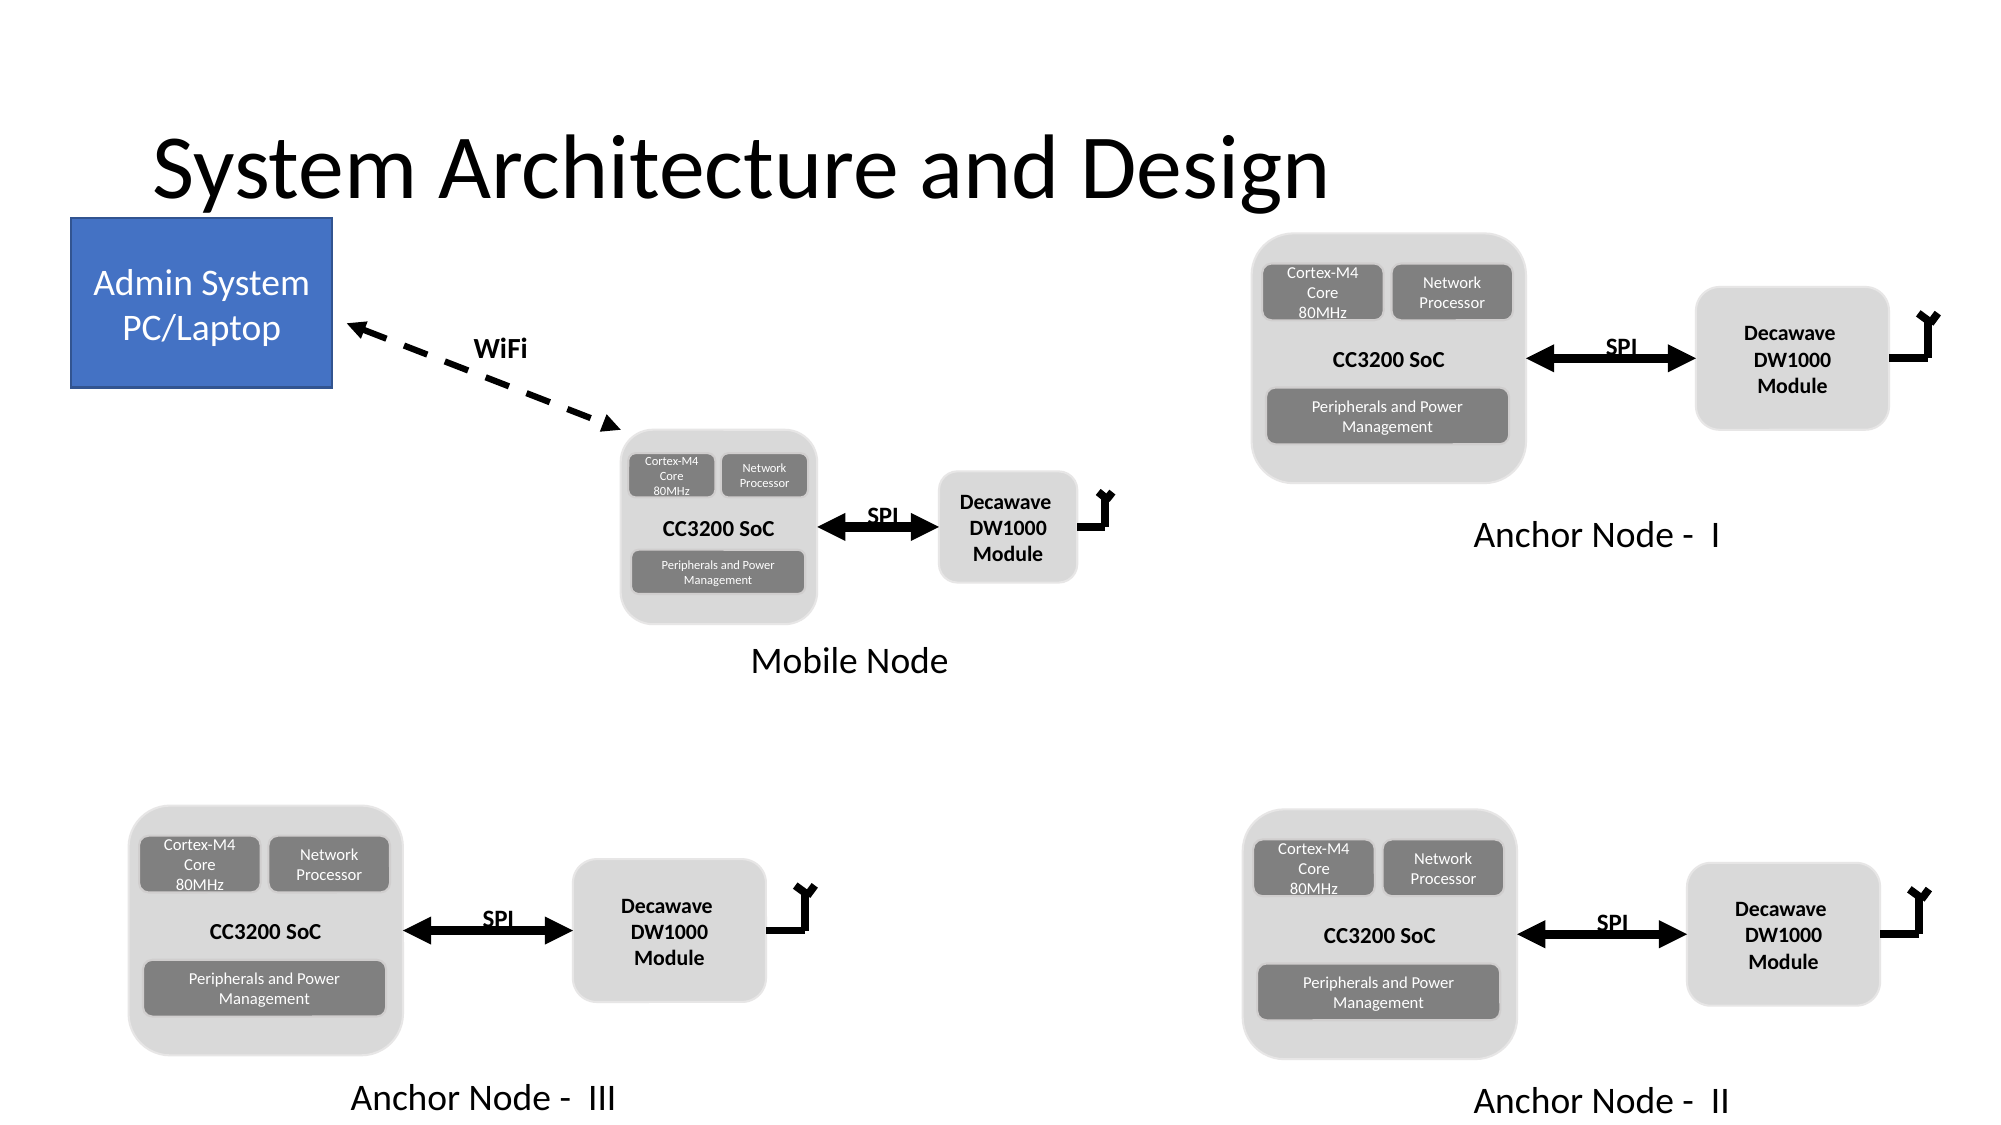

# System Architecture and Design
Admin System
PC/Laptop
CC3200 SoC
Cortex-M4 Core
80MHz
Network Processor
Peripherals and Power Management
Decawave
DW1000 Module
SPI
WiFi
CC3200 SoC
Cortex-M4 Core
80MHz
Network Processor
Peripherals and Power Management
Decawave
DW1000 Module
SPI
CC3200 SoC
Cortex-M4 Core
80MHz
Network Processor
Peripherals and Power Management
Decawave
DW1000 Module
SPI
CC3200 SoC
Cortex-M4 Core
80MHz
Network Processor
Peripherals and Power Management
Decawave
DW1000 Module
SPI
Anchor Node -  I
Anchor Node -  III
Anchor Node -  II
Mobile Node